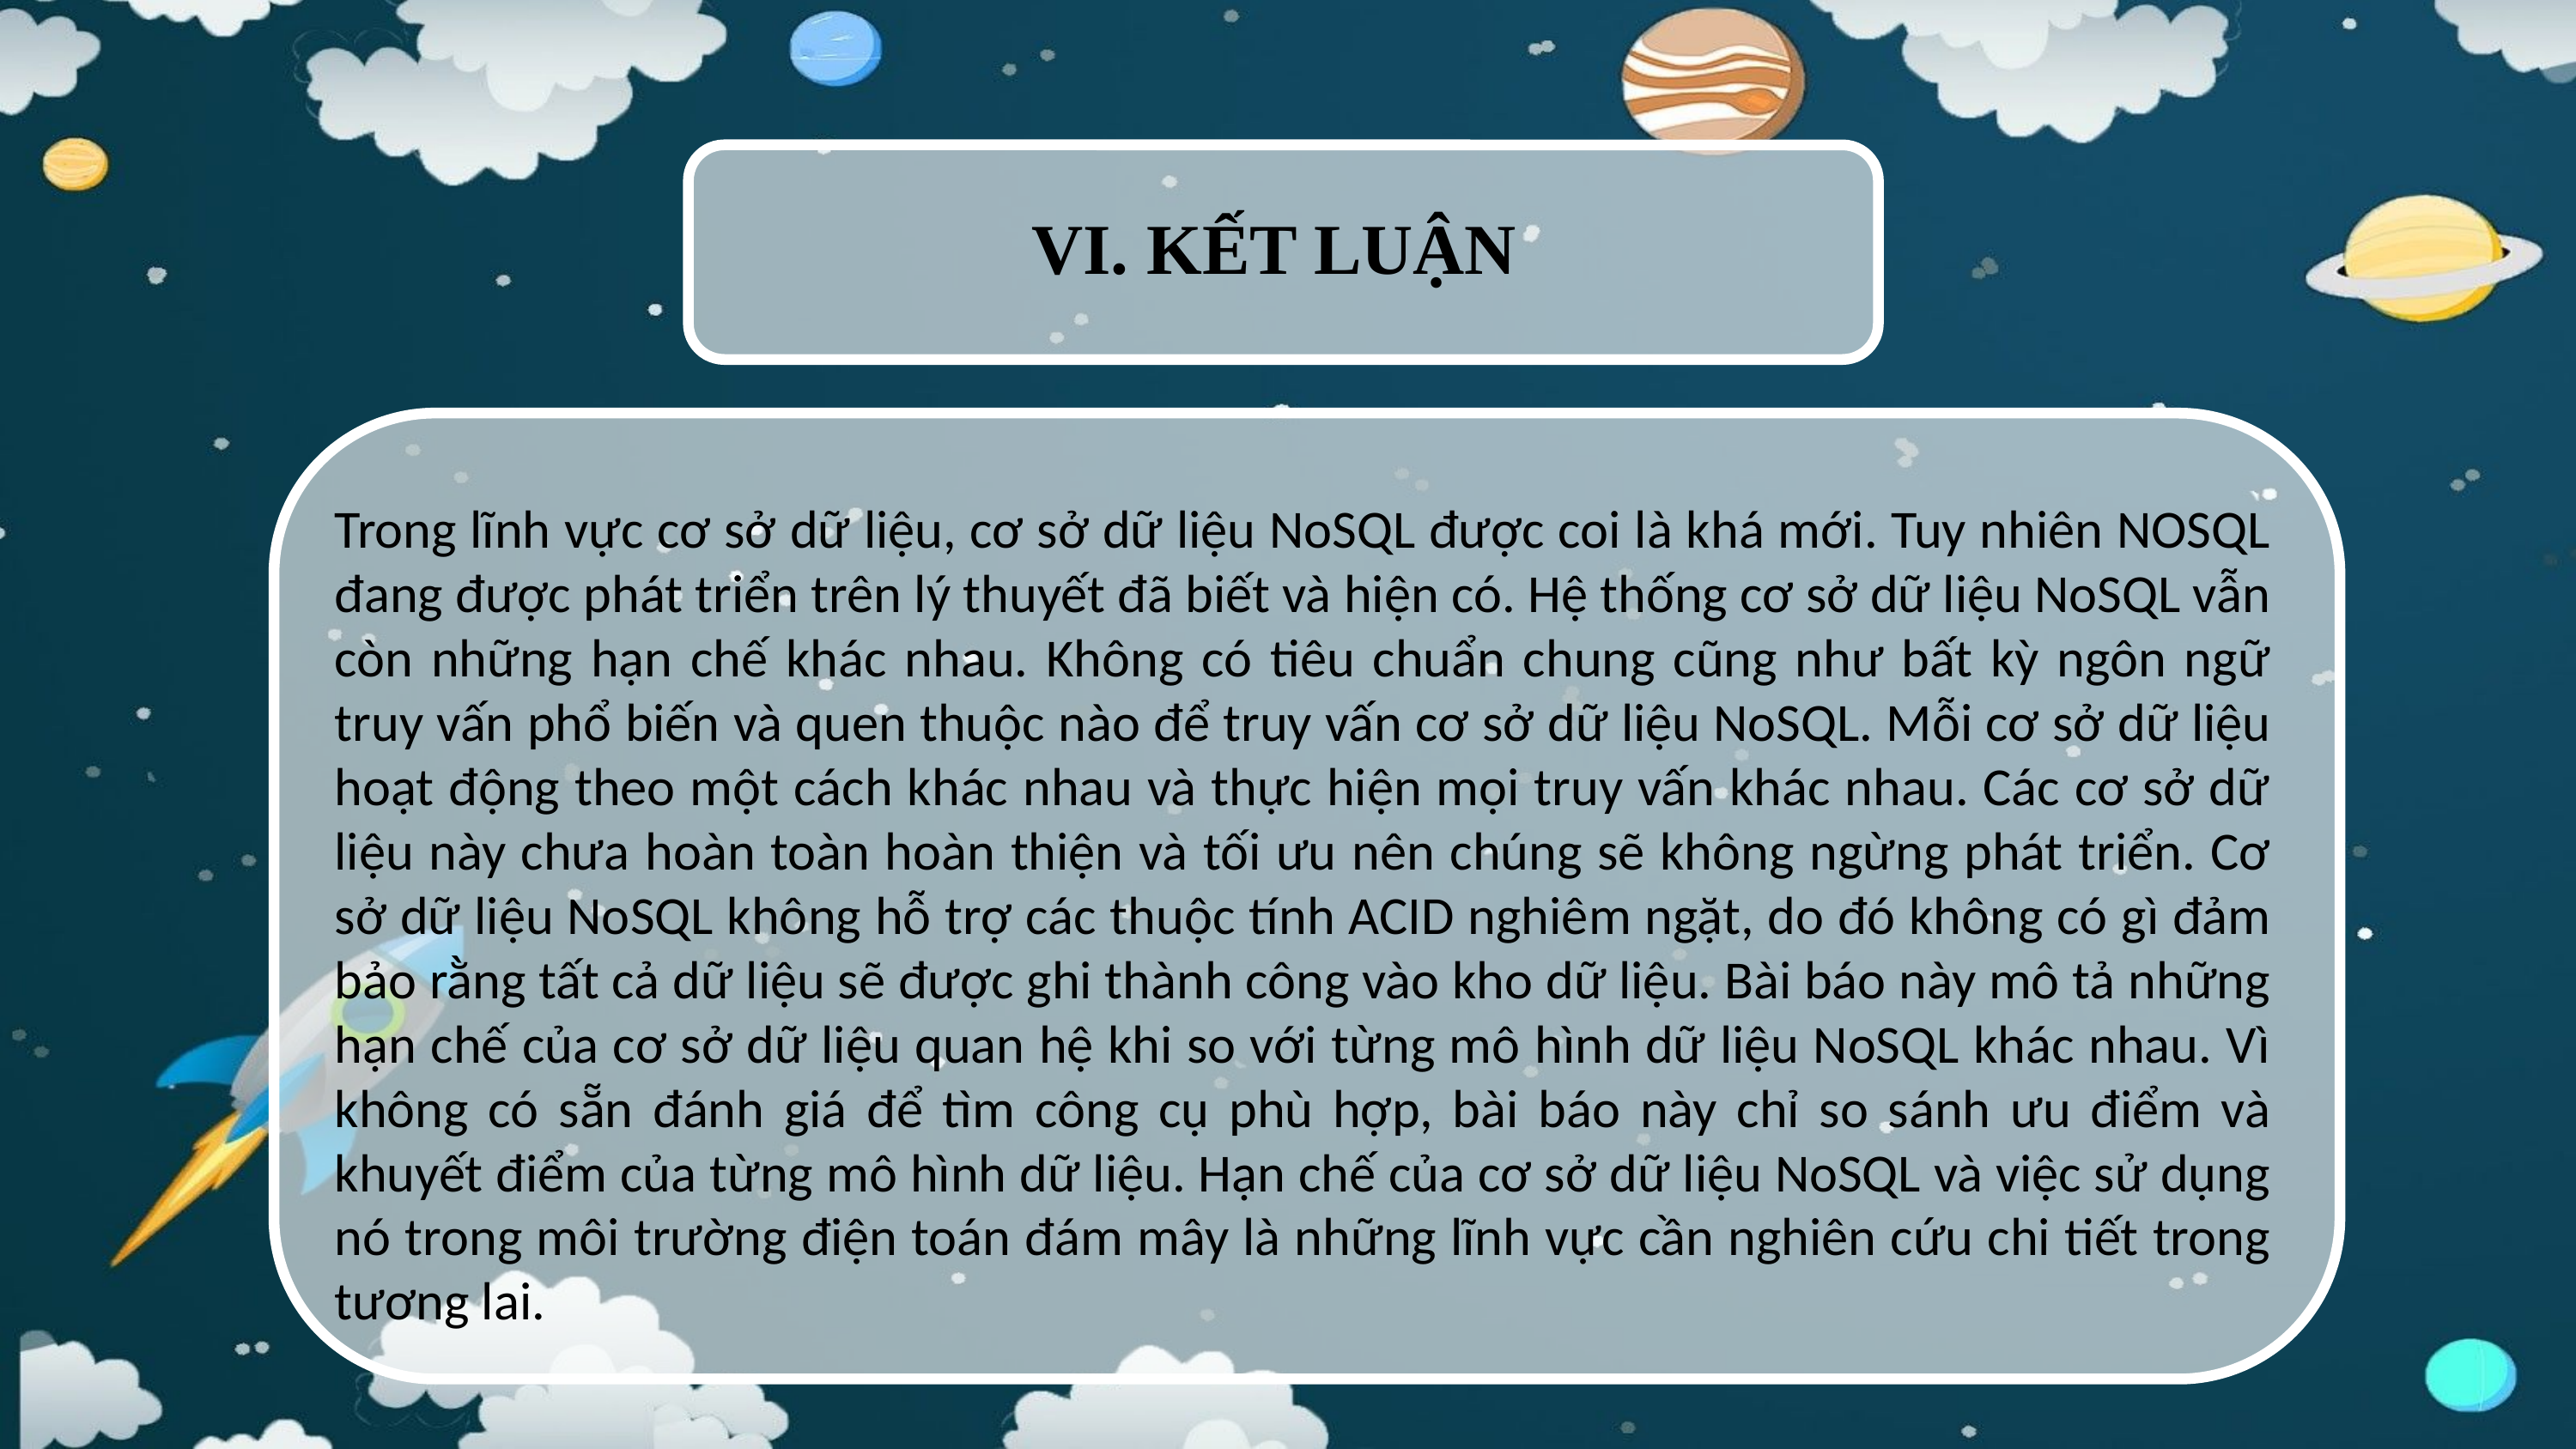

VI. KẾT LUẬN
Trong lĩnh vực cơ sở dữ liệu, cơ sở dữ liệu NoSQL được coi là khá mới. Tuy nhiên NOSQL đang được phát triển trên lý thuyết đã biết và hiện có. Hệ thống cơ sở dữ liệu NoSQL vẫn còn những hạn chế khác nhau. Không có tiêu chuẩn chung cũng như bất kỳ ngôn ngữ truy vấn phổ biến và quen thuộc nào để truy vấn cơ sở dữ liệu NoSQL. Mỗi cơ sở dữ liệu hoạt động theo một cách khác nhau và thực hiện mọi truy vấn khác nhau. Các cơ sở dữ liệu này chưa hoàn toàn hoàn thiện và tối ưu nên chúng sẽ không ngừng phát triển. Cơ sở dữ liệu NoSQL không hỗ trợ các thuộc tính ACID nghiêm ngặt, do đó không có gì đảm bảo rằng tất cả dữ liệu sẽ được ghi thành công vào kho dữ liệu. Bài báo này mô tả những hạn chế của cơ sở dữ liệu quan hệ khi so với từng mô hình dữ liệu NoSQL khác nhau. Vì không có sẵn đánh giá để tìm công cụ phù hợp, bài báo này chỉ so sánh ưu điểm và khuyết điểm của từng mô hình dữ liệu. Hạn chế của cơ sở dữ liệu NoSQL và việc sử dụng nó trong môi trường điện toán đám mây là những lĩnh vực cần nghiên cứu chi tiết trong tương lai.